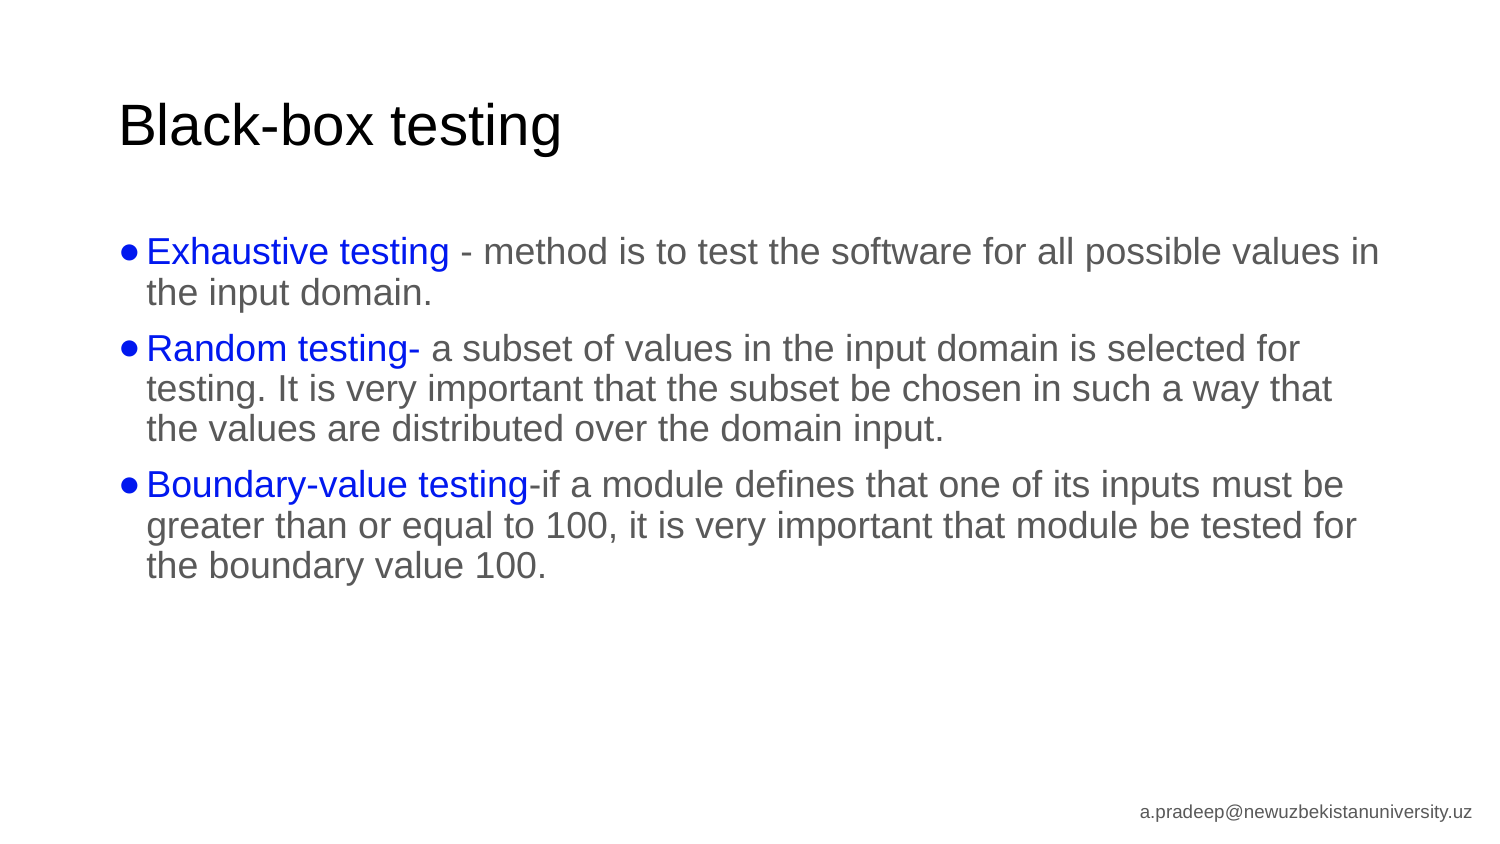

# Black-box testing
Exhaustive testing - method is to test the software for all possible values in the input domain.
Random testing- a subset of values in the input domain is selected for testing. It is very important that the subset be chosen in such a way that the values are distributed over the domain input.
Boundary-value testing-if a module defines that one of its inputs must be greater than or equal to 100, it is very important that module be tested for the boundary value 100.
a.pradeep@newuzbekistanuniversity.uz